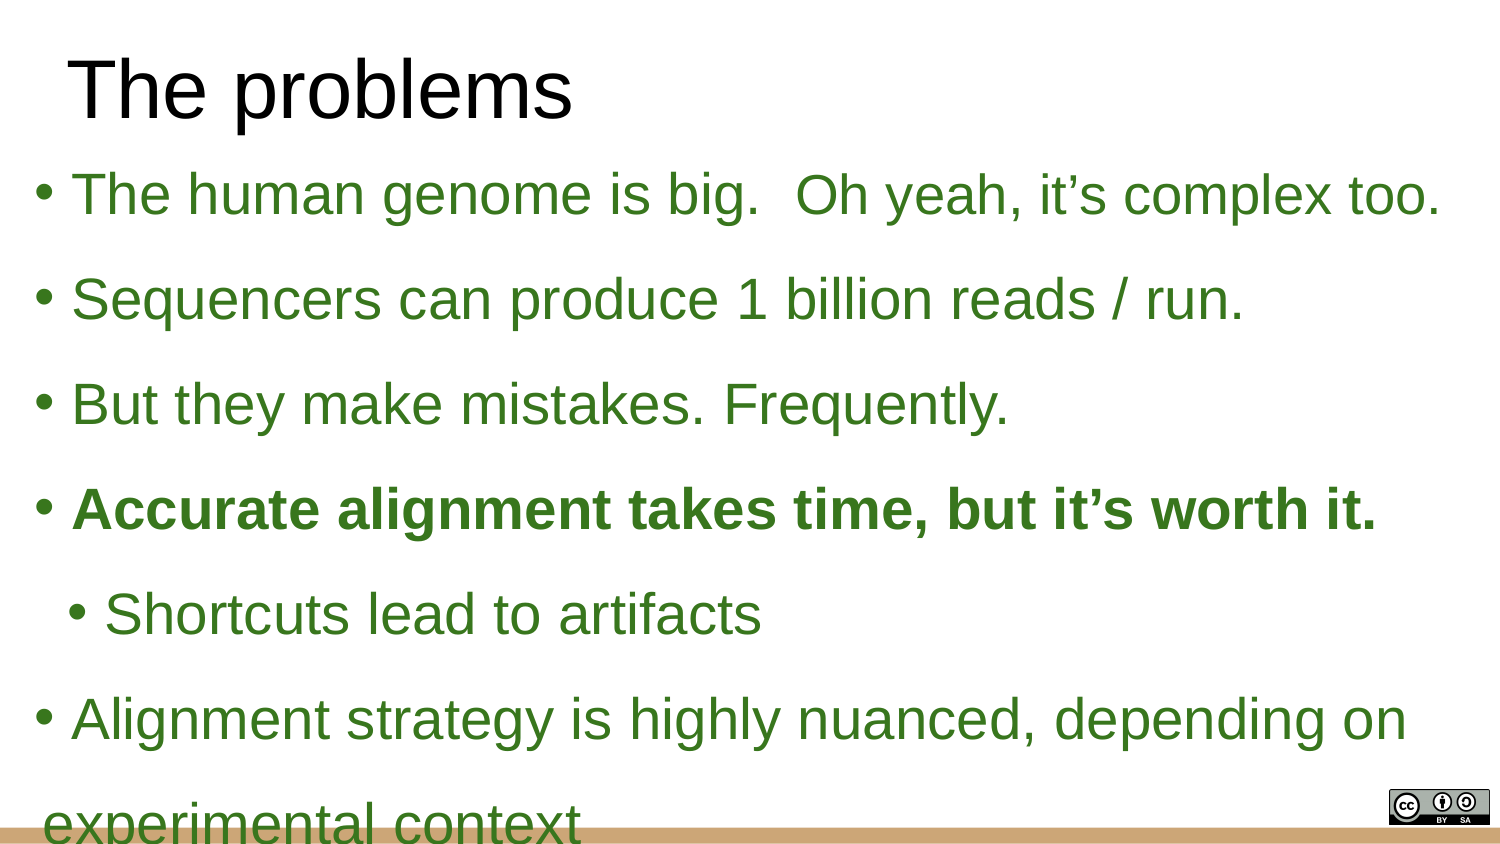

# The problems
 The human genome is big.  Oh yeah, it’s complex too.
 Sequencers can produce 1 billion reads / run.
 But they make mistakes. Frequently.
 Accurate alignment takes time, but it’s worth it.
 Shortcuts lead to artifacts
 Alignment strategy is highly nuanced, depending on experimental context